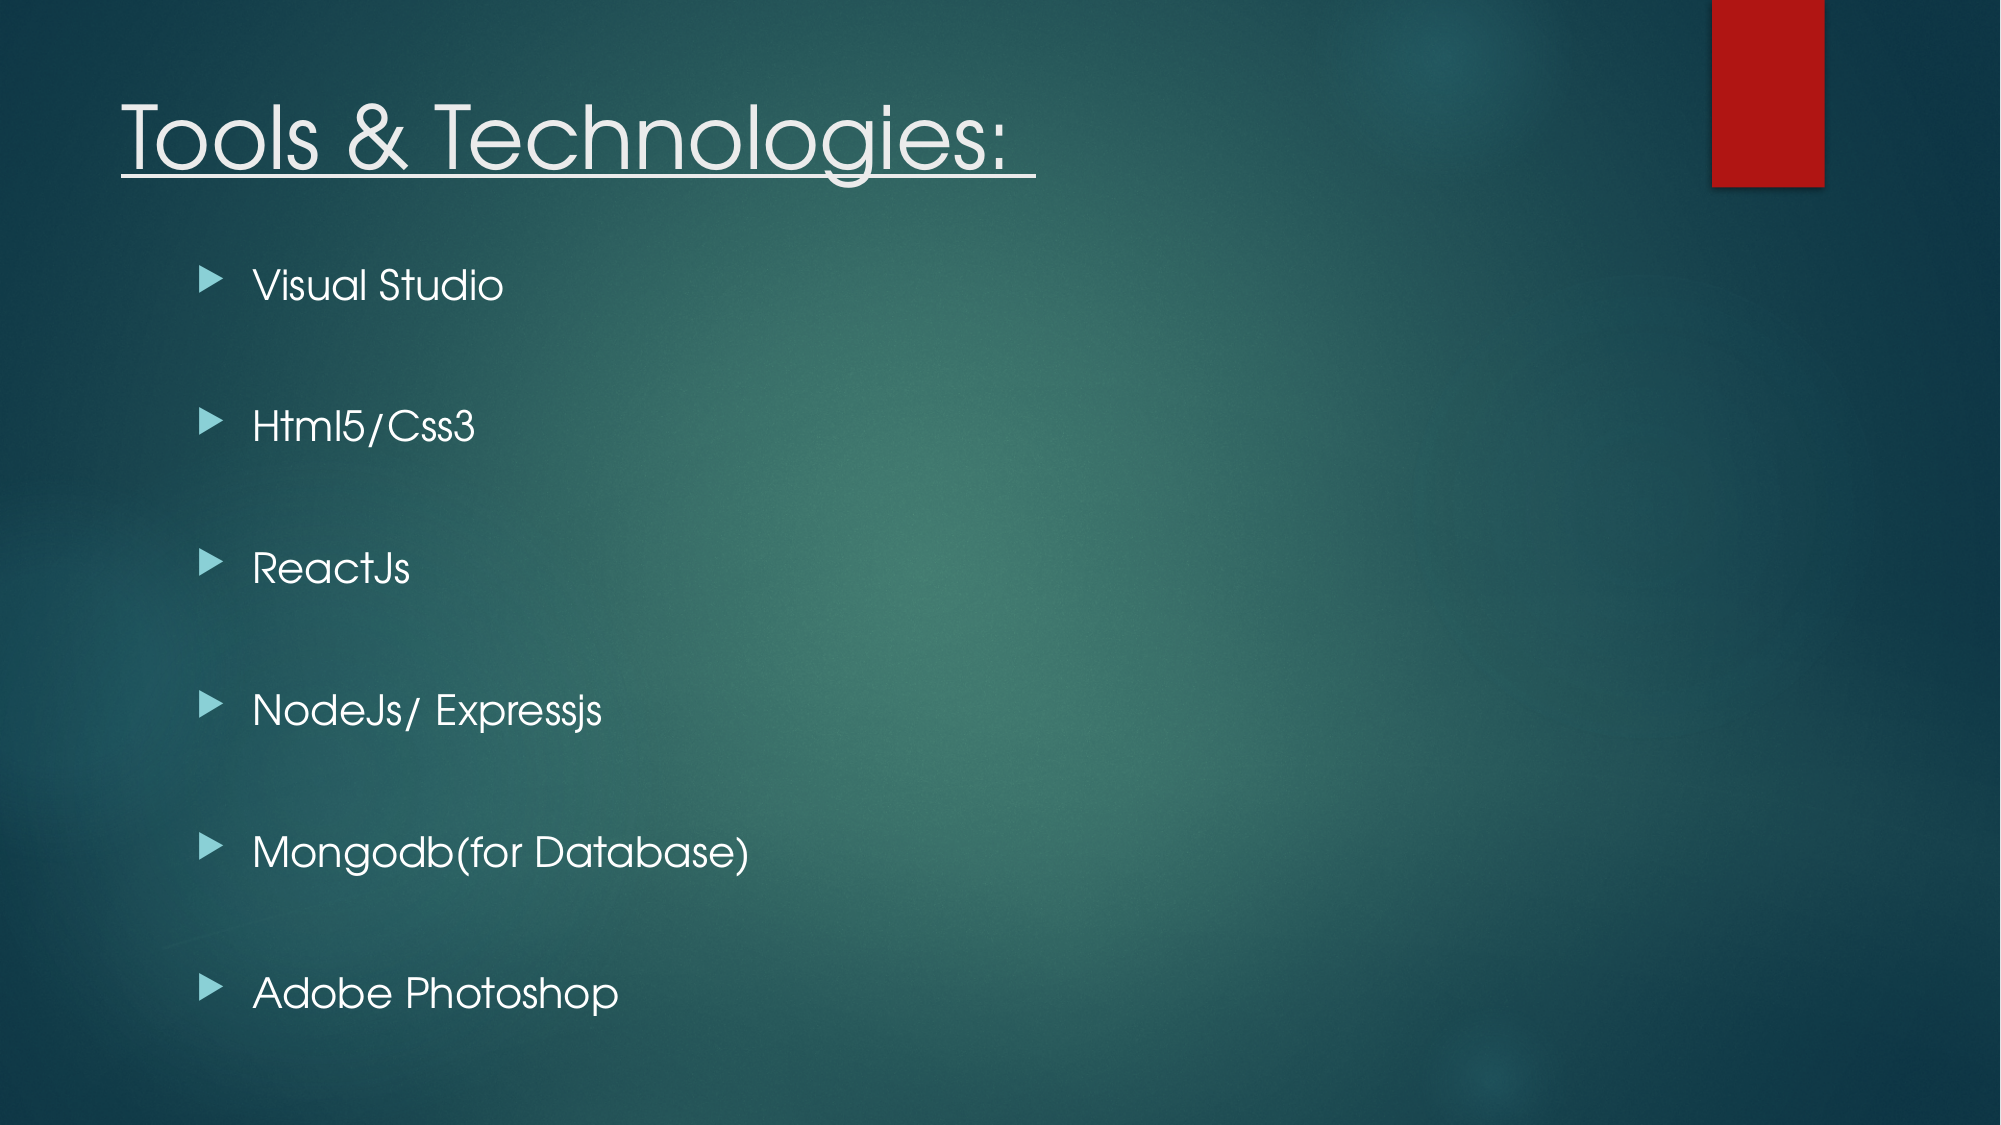

# Tools & Technologies:
Visual Studio

Html5/Css3

ReactJs

NodeJs/ Expressjs

Mongodb(for Database)

Adobe Photoshop